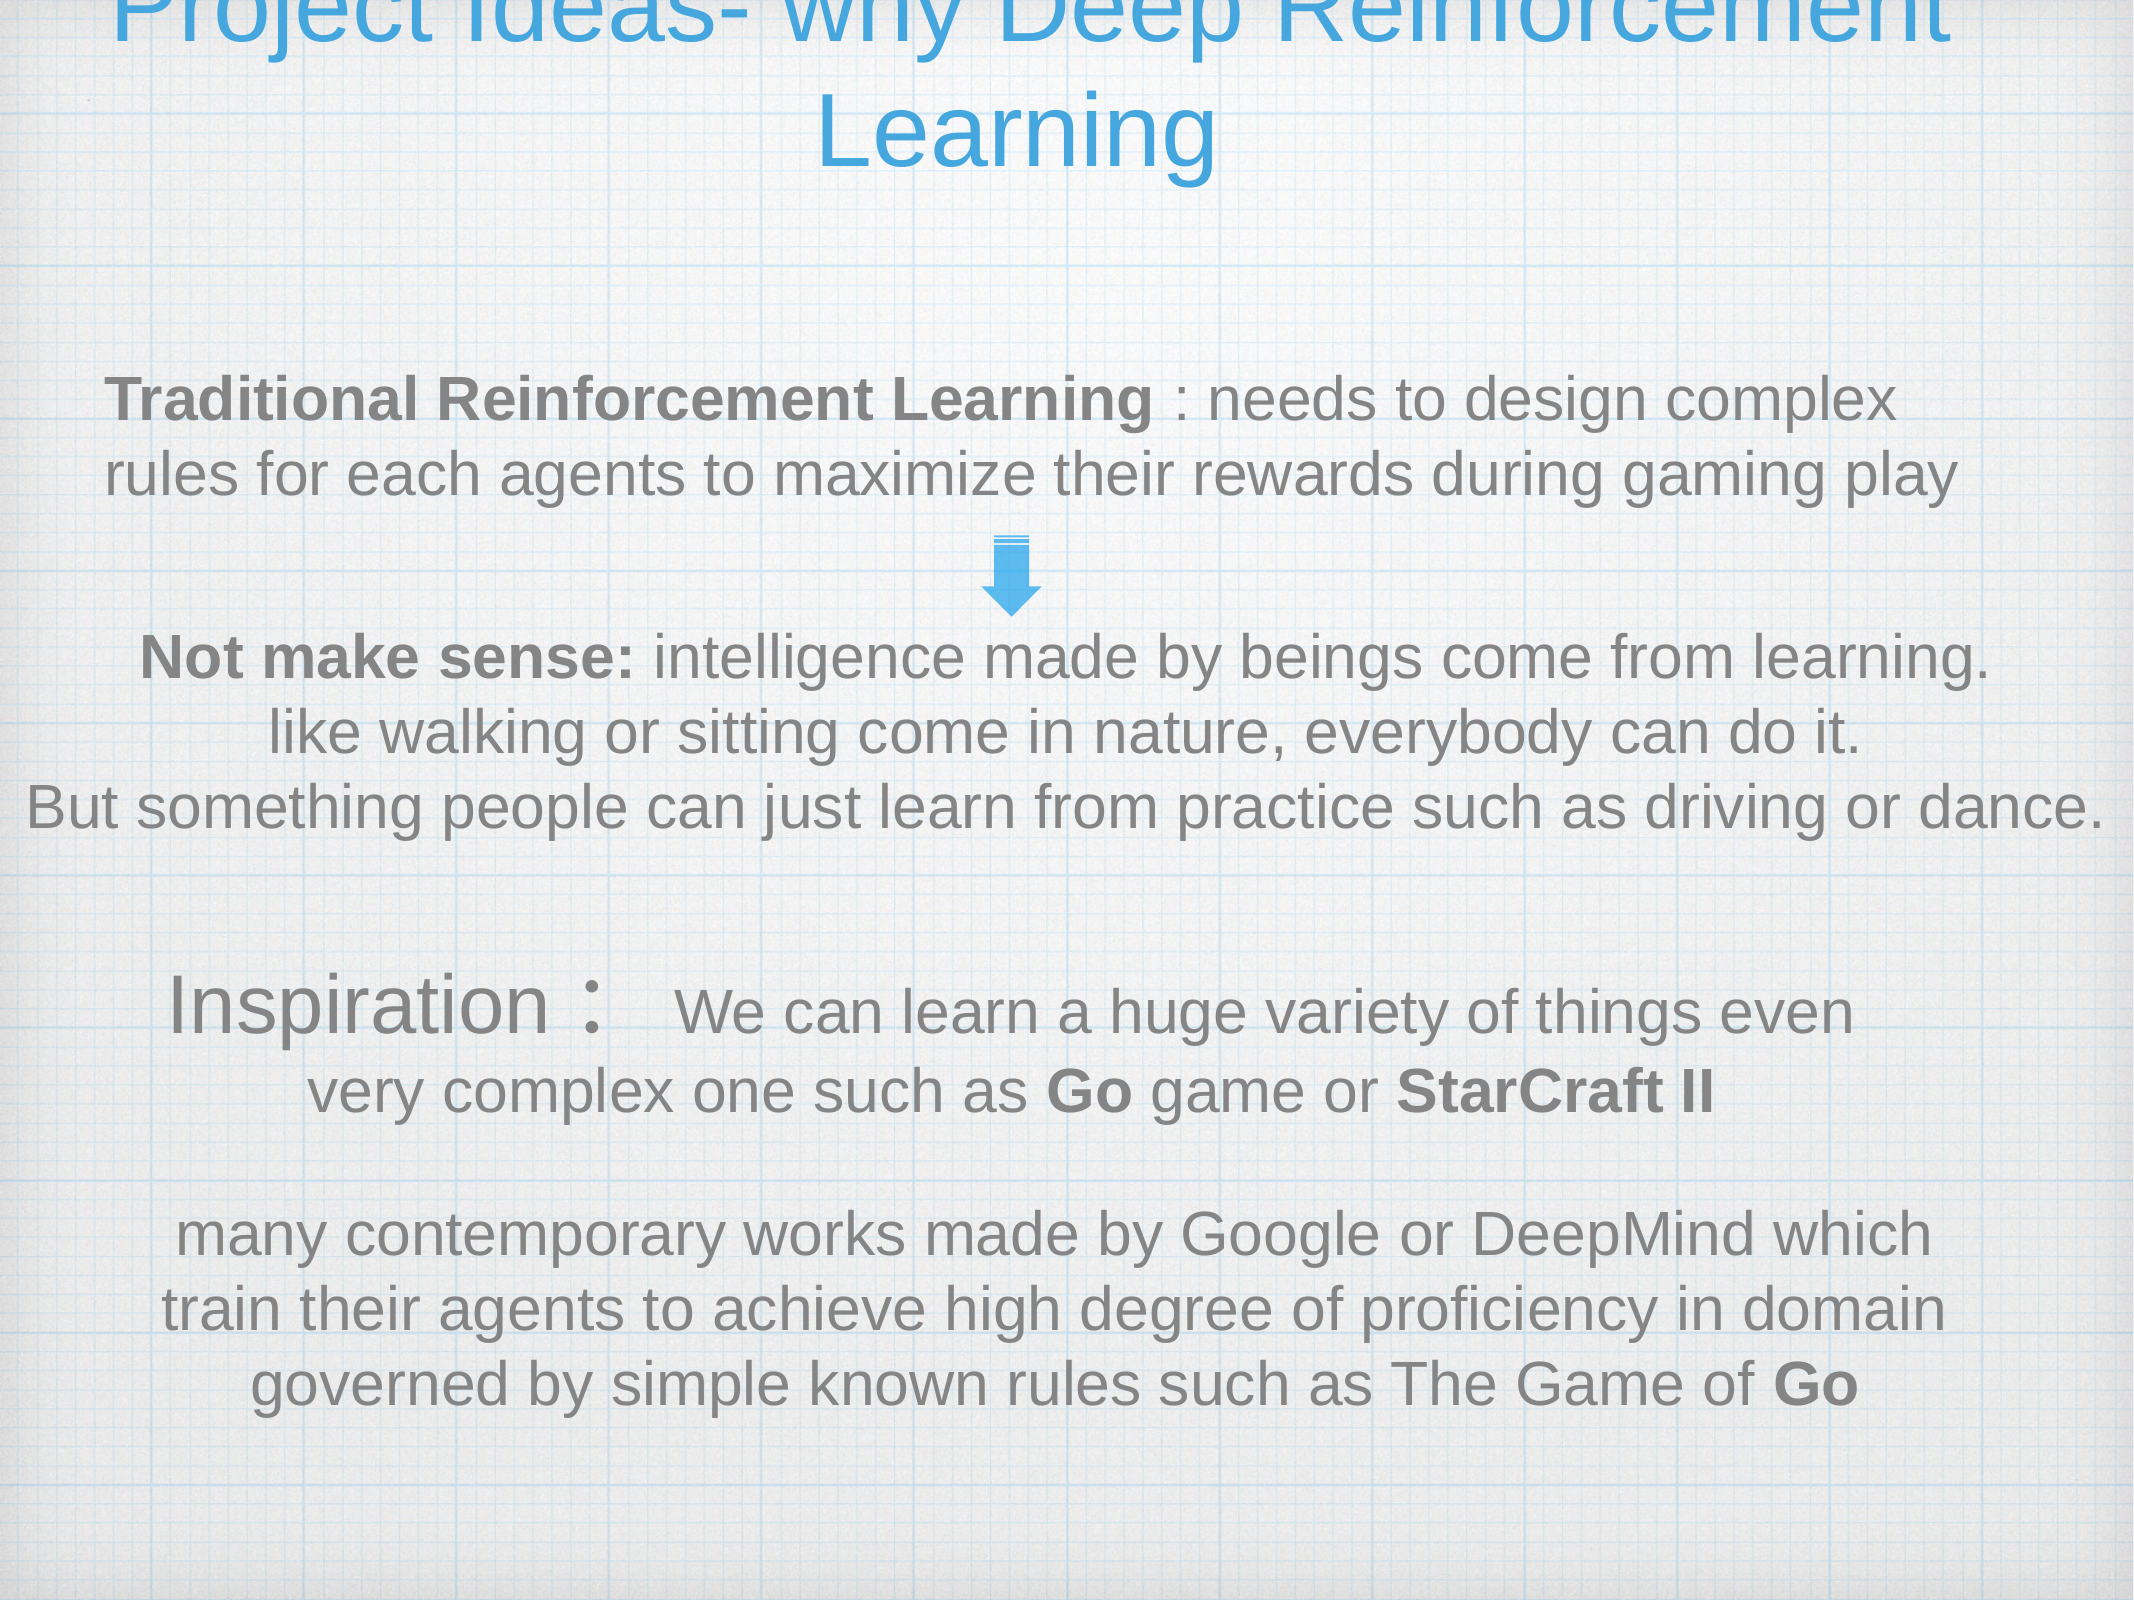

# Project Ideas- why Deep Reinforcement Learning
Traditional Reinforcement Learning : needs to design complex rules for each agents to maximize their rewards during gaming play

Not make sense: intelligence made by beings come from learning.
like walking or sitting come in nature, everybody can do it.
But something people can just learn from practice such as driving or dance.

Inspiration：We can learn a huge variety of things even very complex one such as Go game or StarCraft II
many contemporary works made by Google or DeepMind which train their agents to achieve high degree of proficiency in domain governed by simple known rules such as The Game of Go